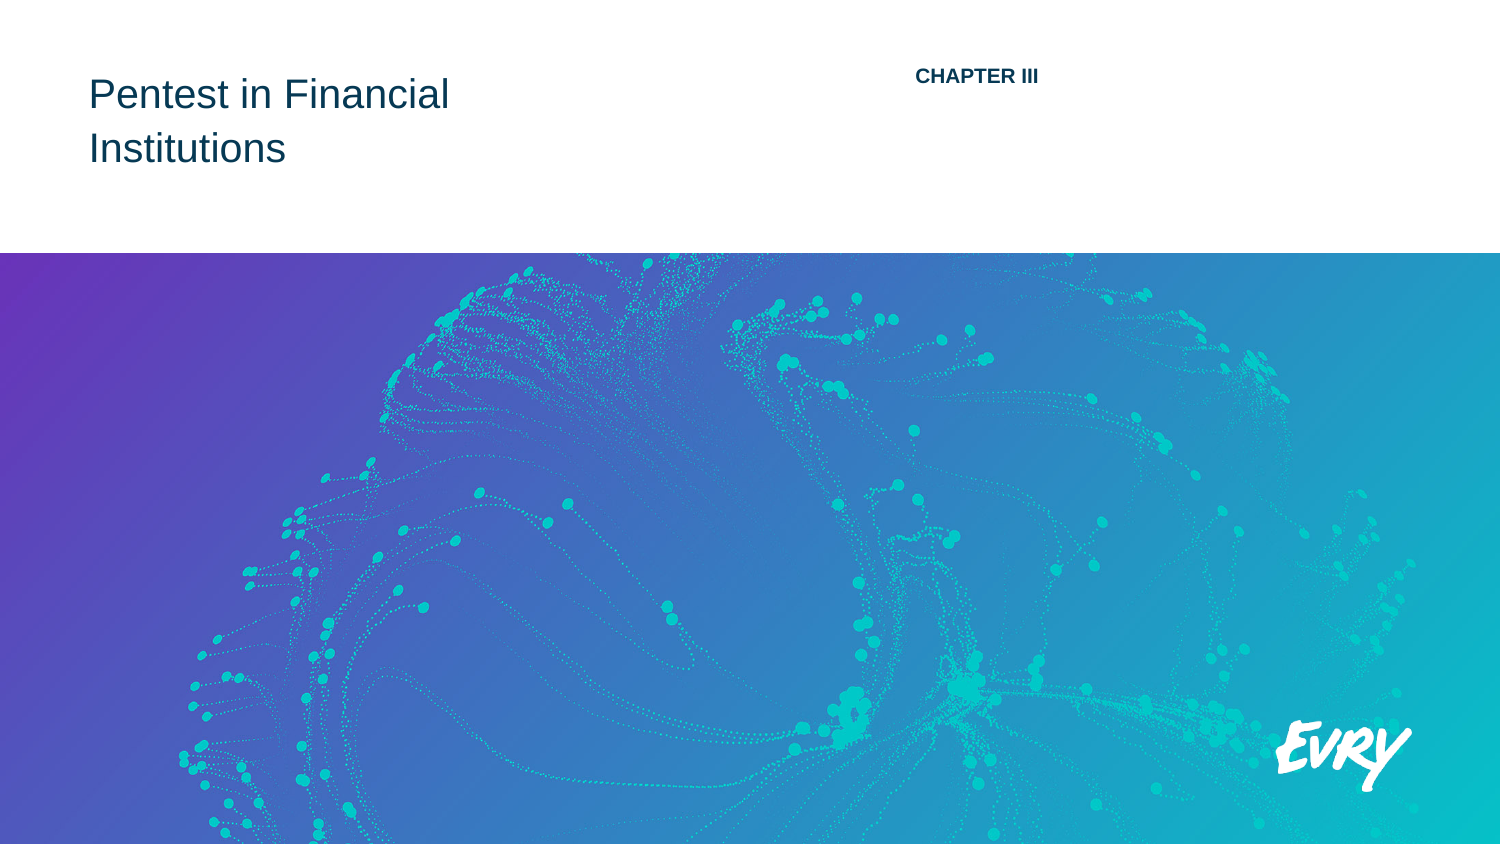

# Pentest in Financial Institutions
CHAPTER III